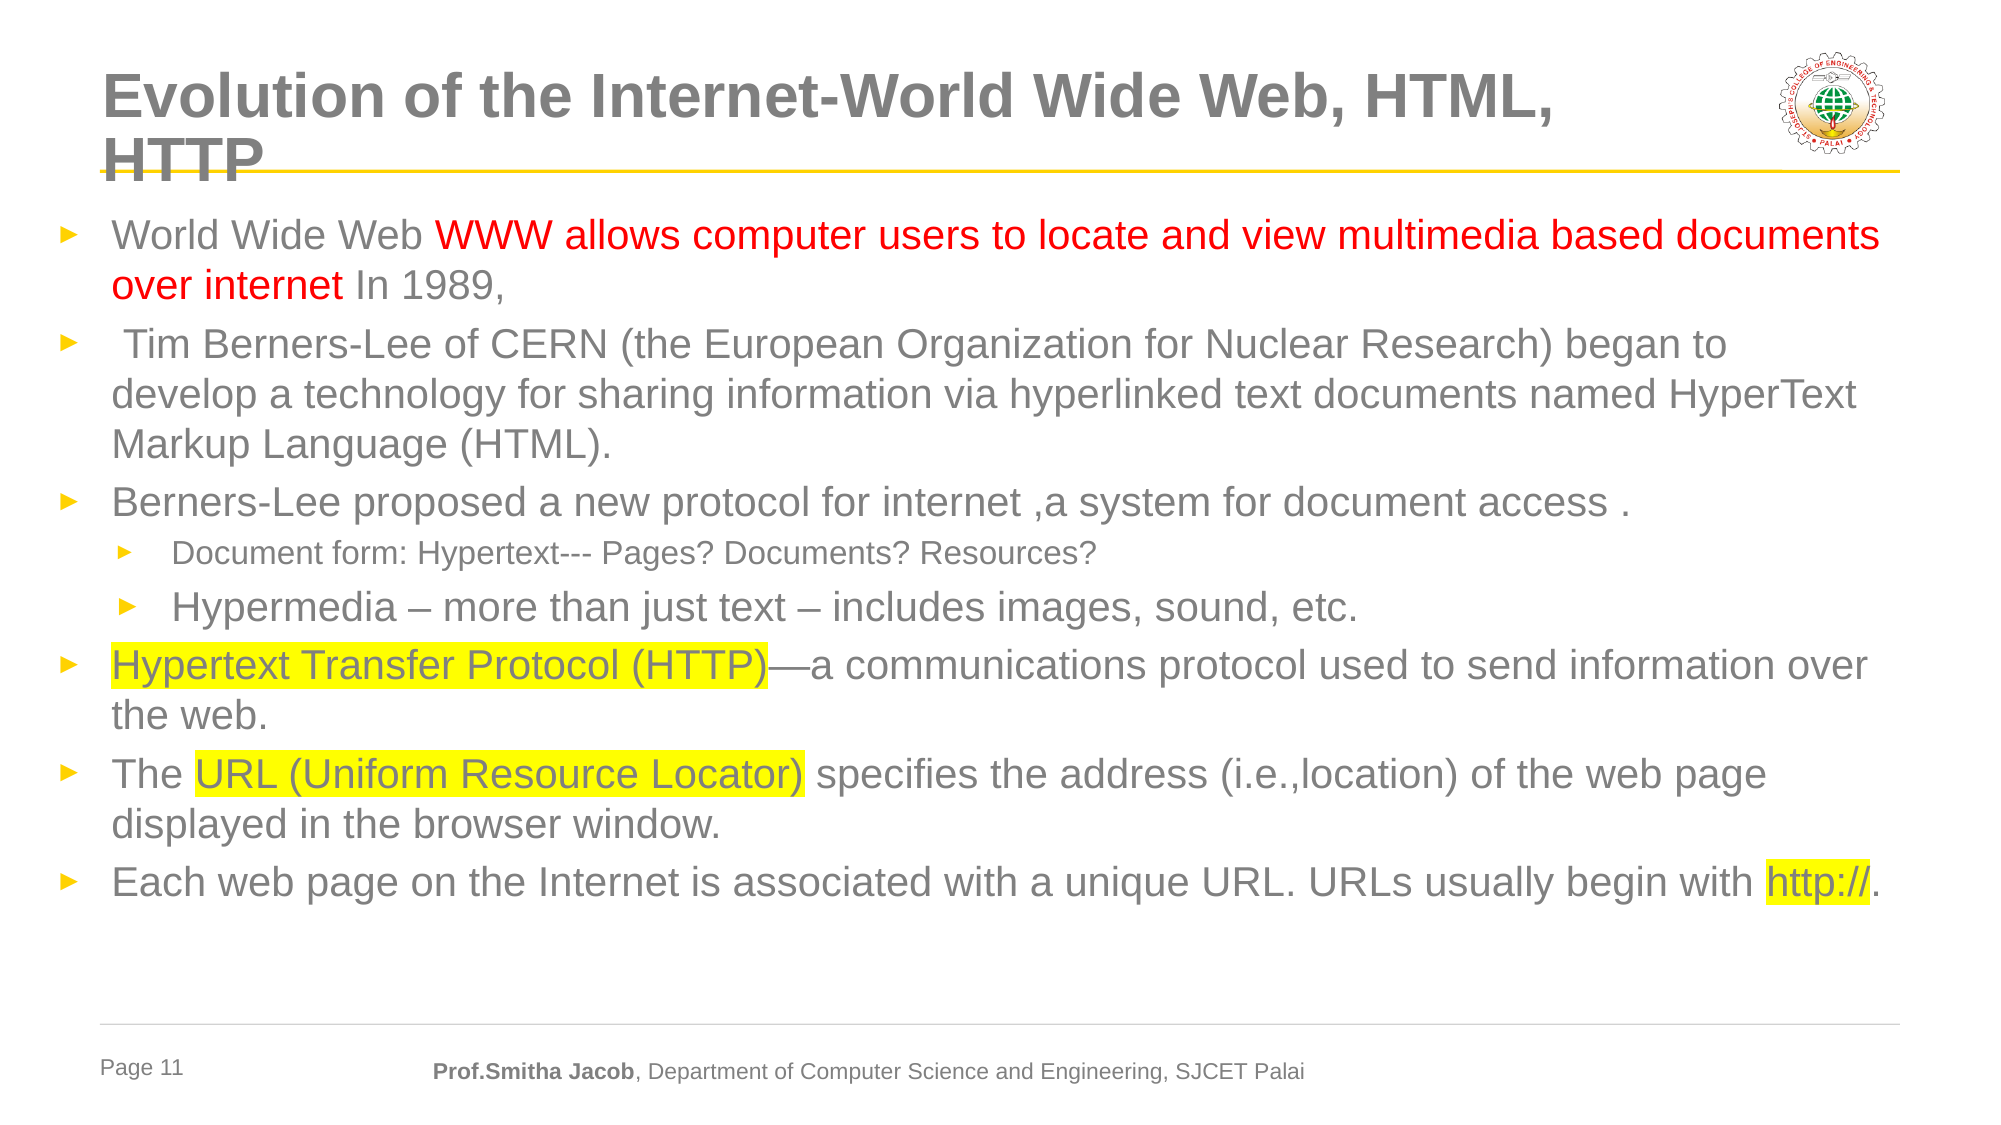

# Evolution of the Internet-World Wide Web, HTML, HTTP
World Wide Web WWW allows computer users to locate and view multimedia based documents over internet In 1989,
 Tim Berners-Lee of CERN (the European Organization for Nuclear Research) began to develop a technology for sharing information via hyperlinked text documents named HyperText Markup Language (HTML).
Berners-Lee proposed a new protocol for internet ,a system for document access .
Document form: Hypertext--- Pages? Documents? Resources?
Hypermedia – more than just text – includes images, sound, etc.
Hypertext Transfer Protocol (HTTP)—a communications protocol used to send information over the web.
The URL (Uniform Resource Locator) specifies the address (i.e.,location) of the web page displayed in the browser window.
Each web page on the Internet is associated with a unique URL. URLs usually begin with http://.